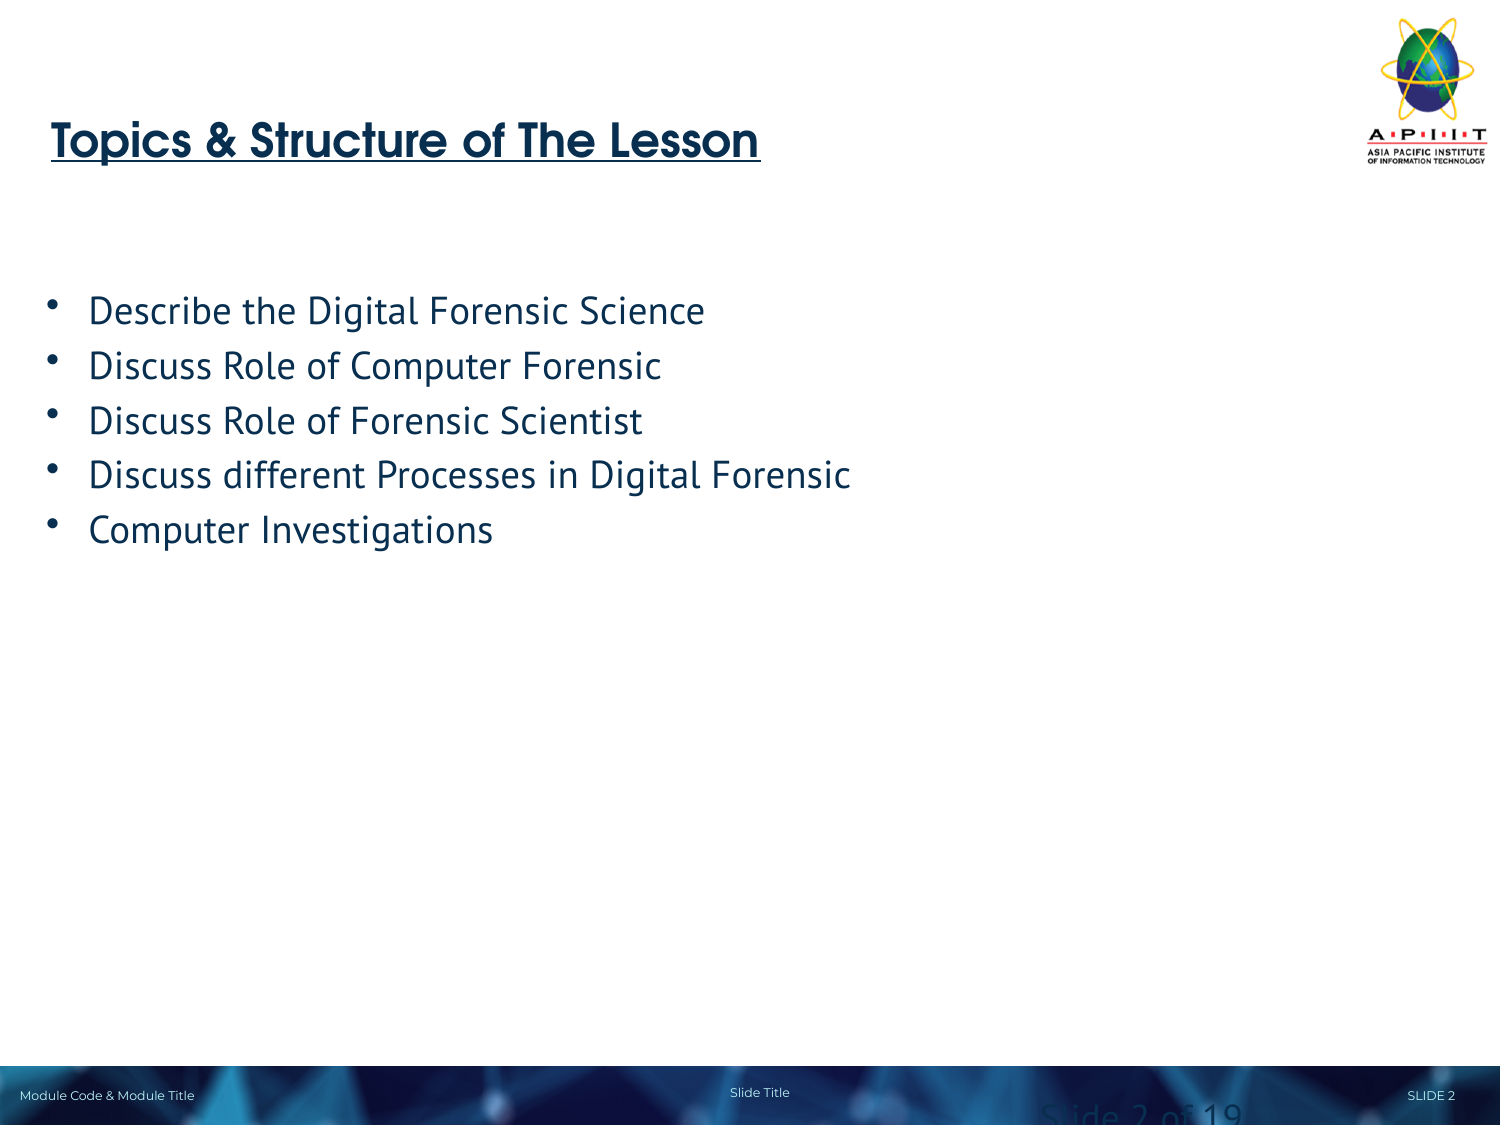

# Topics & Structure of The Lesson
Describe the Digital Forensic Science
Discuss Role of Computer Forensic
Discuss Role of Forensic Scientist
Discuss different Processes in Digital Forensic
Computer Investigations
Slide 2 of 19